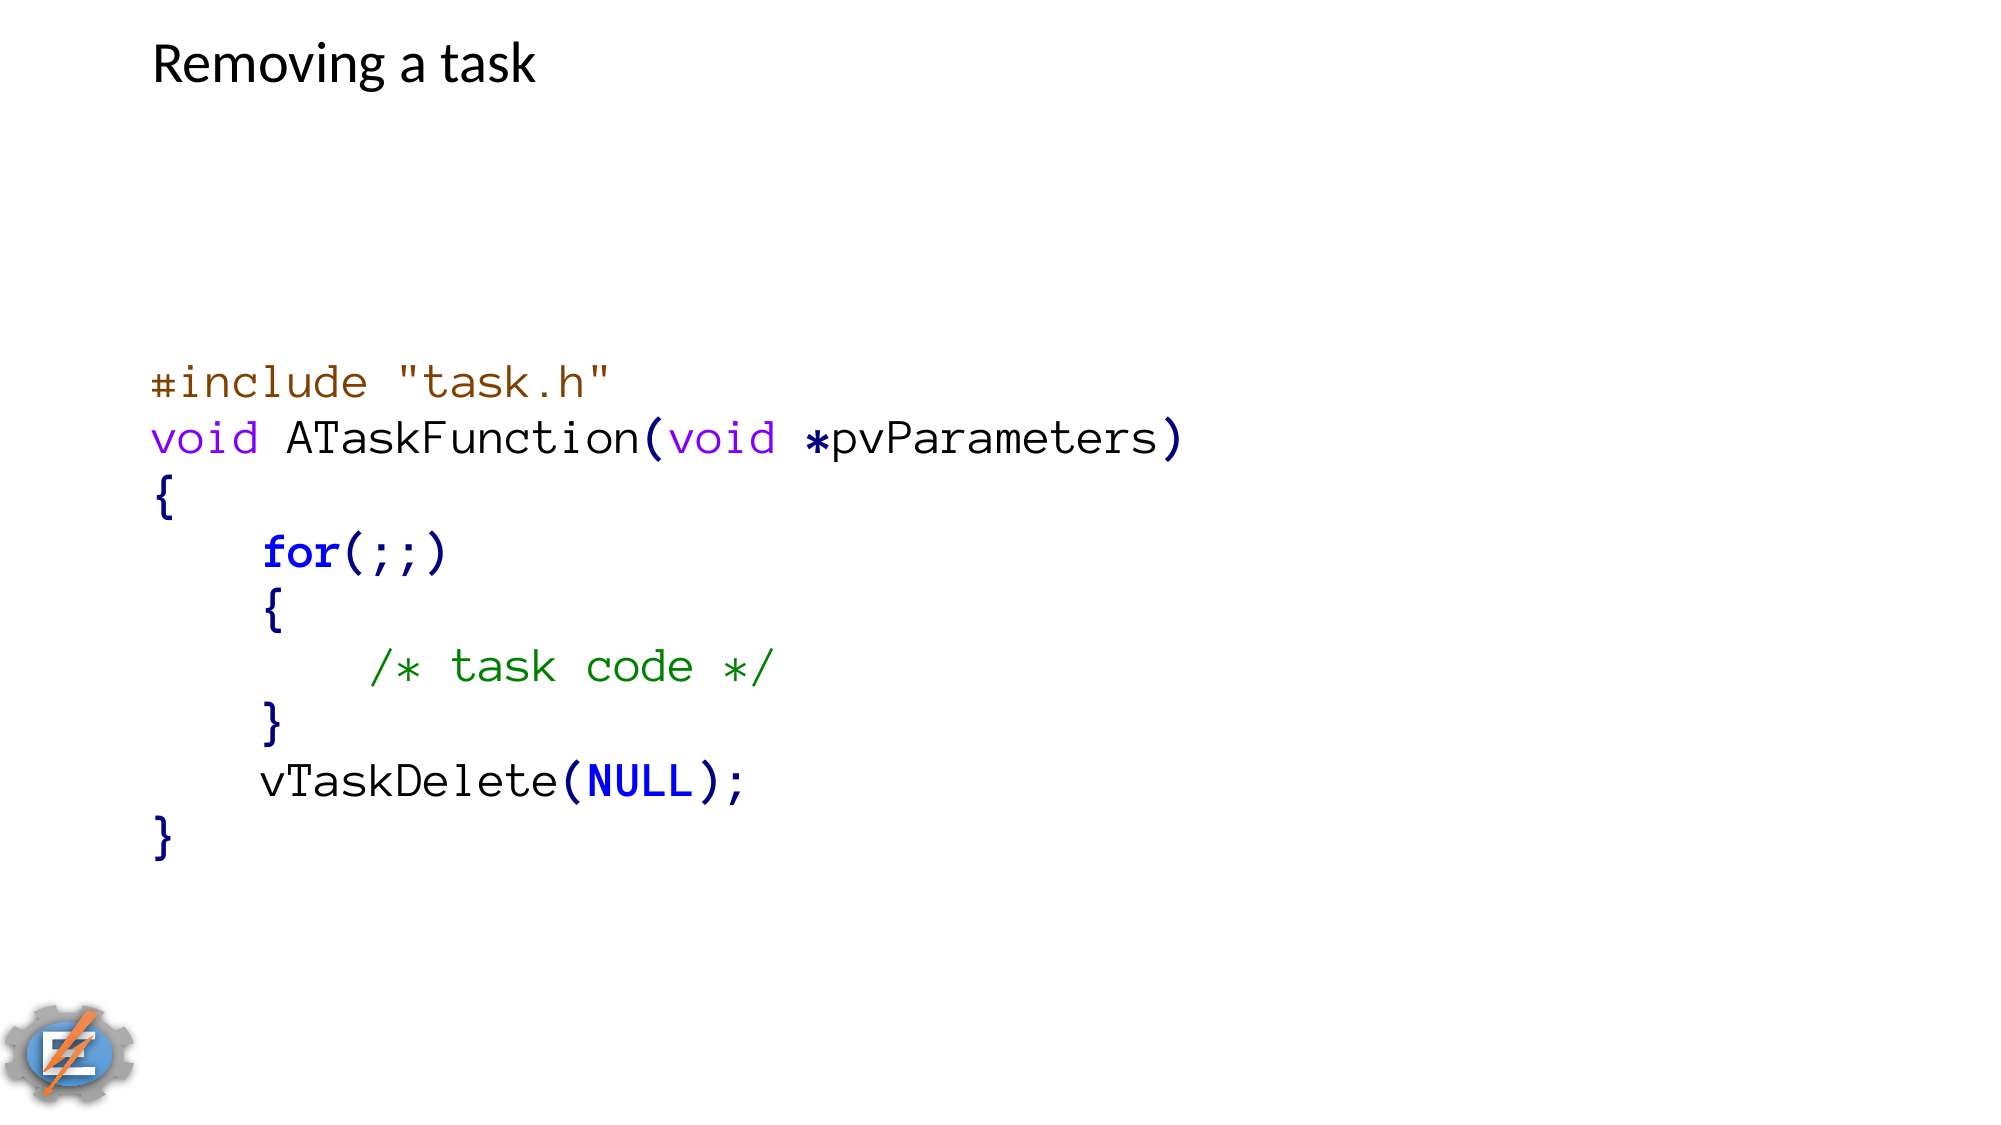

# Removing a task
#include "task.h"
void ATaskFunction(void *pvParameters)
{
    for(;;)
    {
        /* task code */
    }
    vTaskDelete(NULL);
}